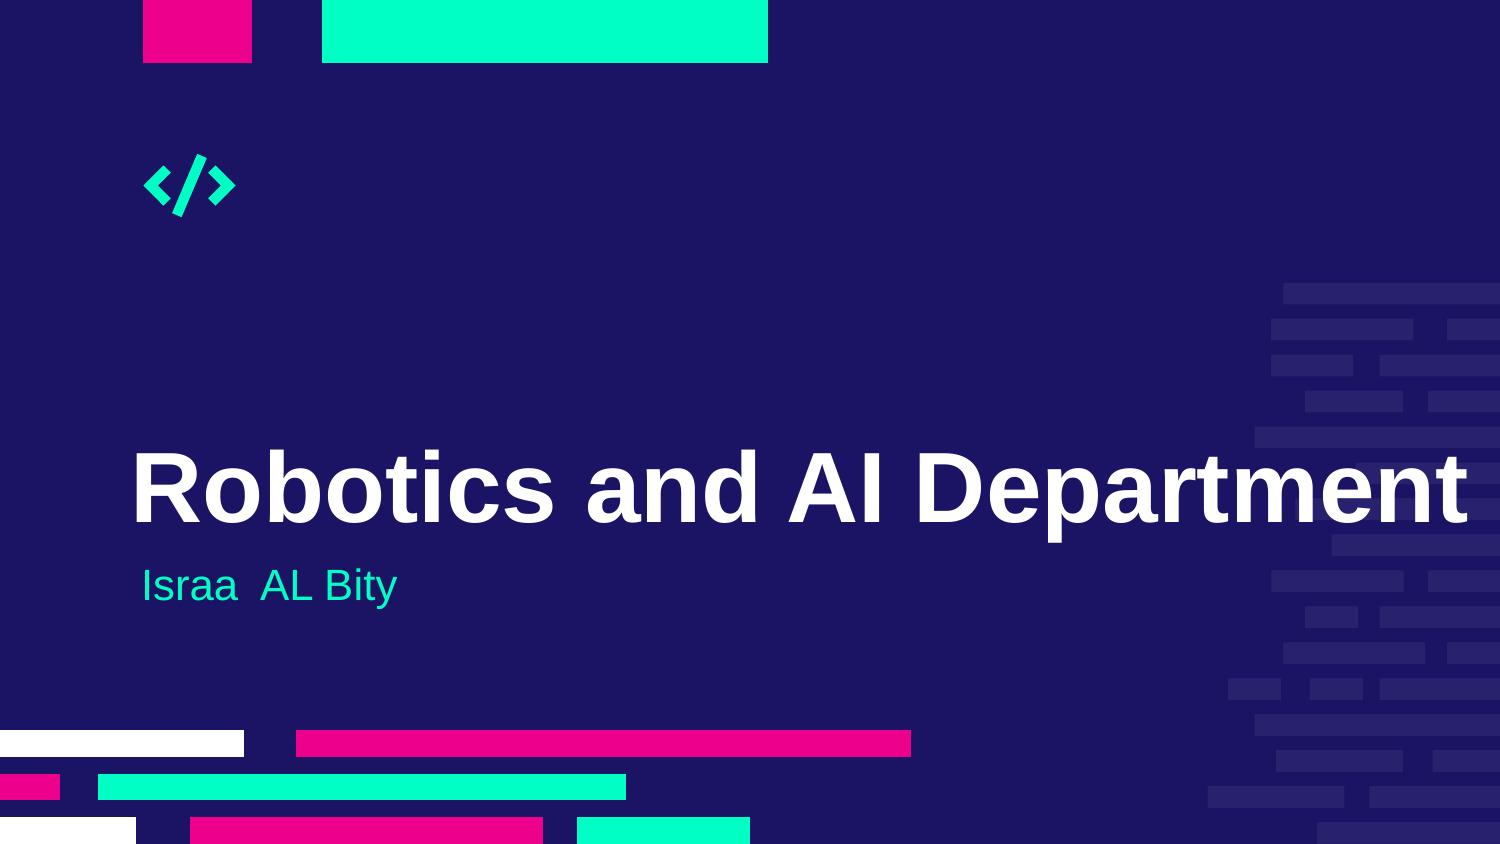

# Robotics and AI Department
Israa  AL Bity